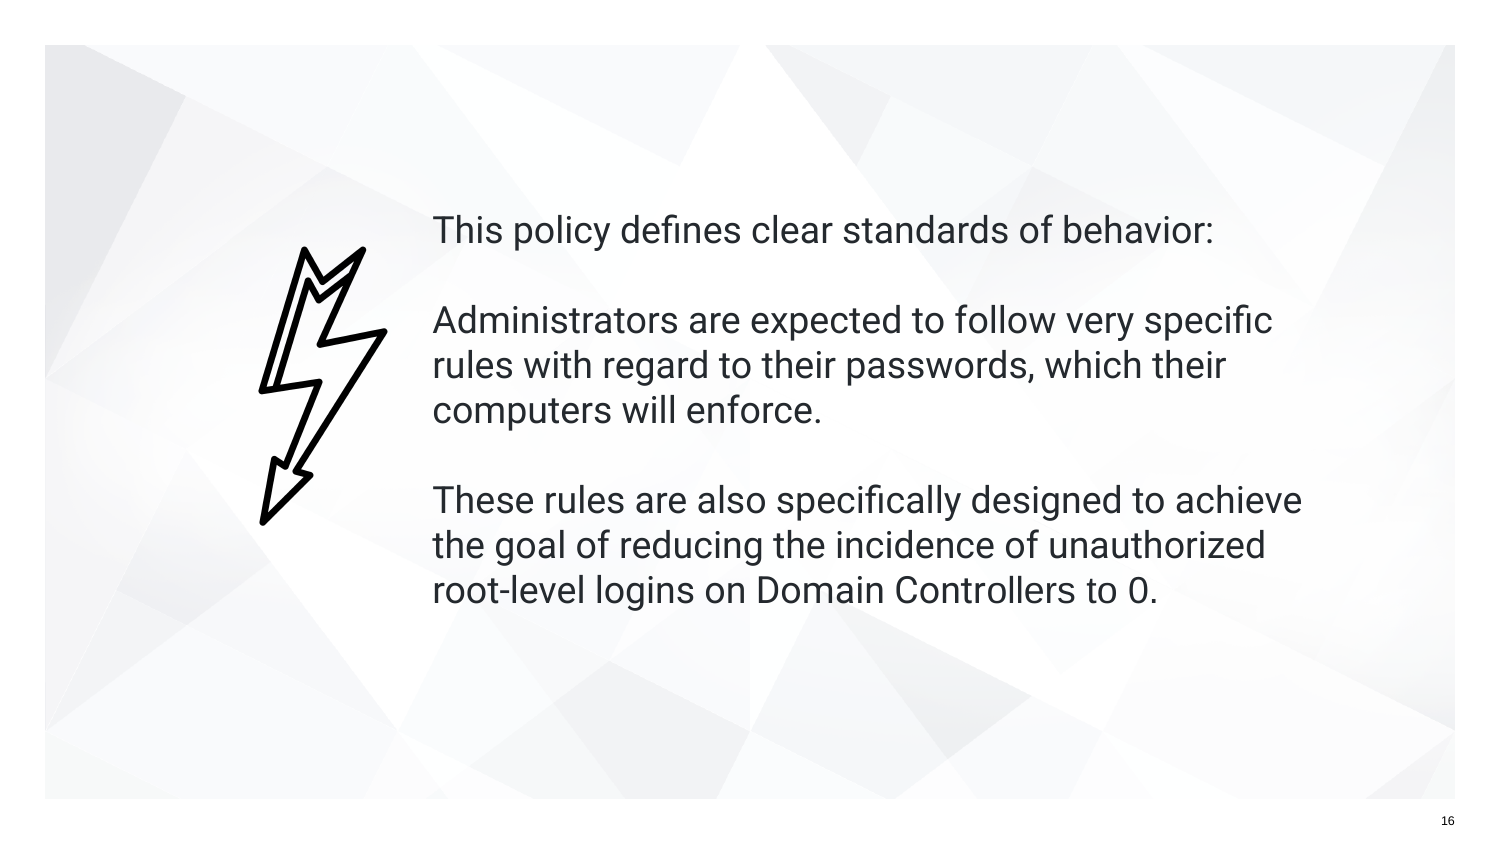

# This policy defines clear standards of behavior: Administrators are expected to follow very specific rules with regard to their passwords, which their computers will enforce. These rules are also specifically designed to achieve the goal of reducing the incidence of unauthorized root-level logins on Domain Controllers to 0.

16